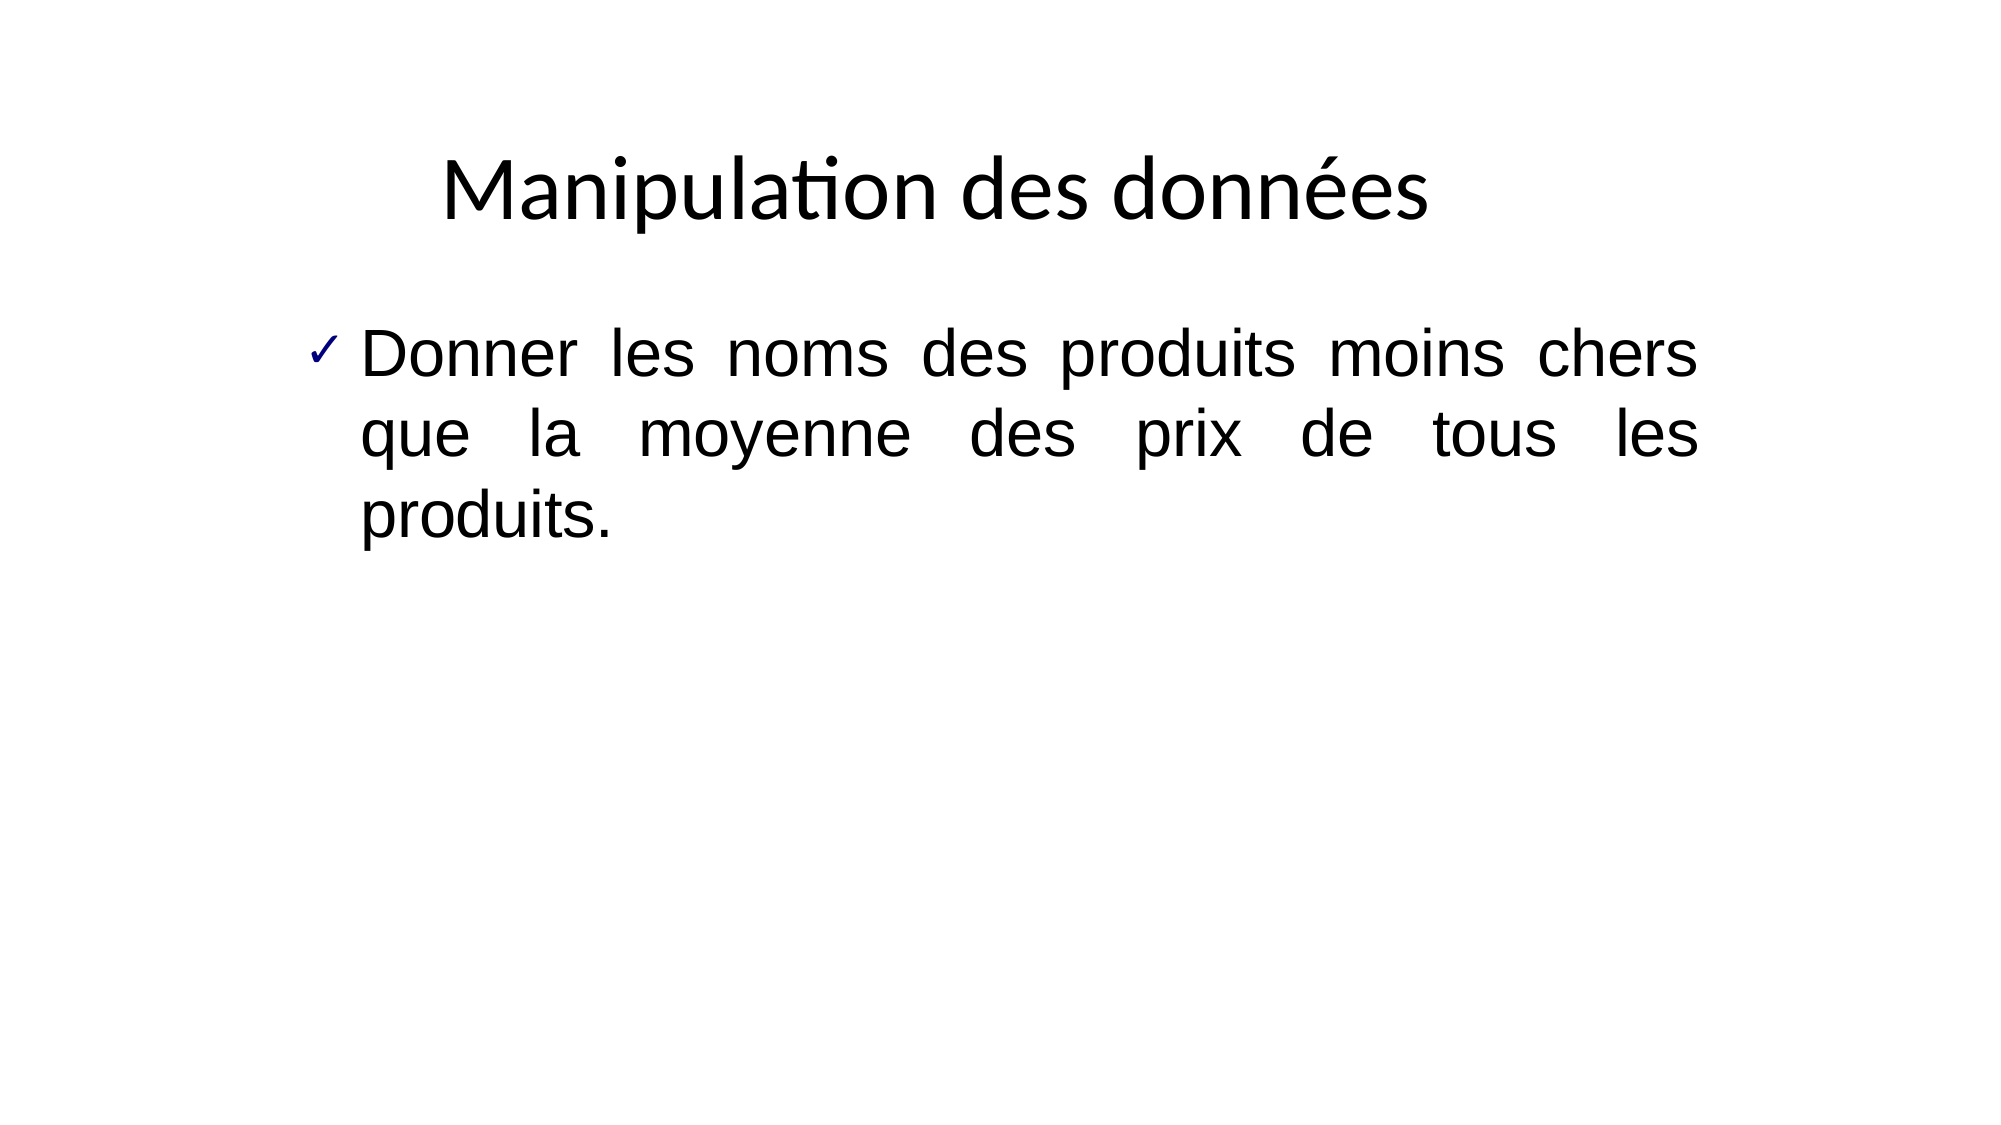

# Manipulation des données
Donner les noms des produits moins chers que  la  moyenne  des  prix  de  tous  les produits.